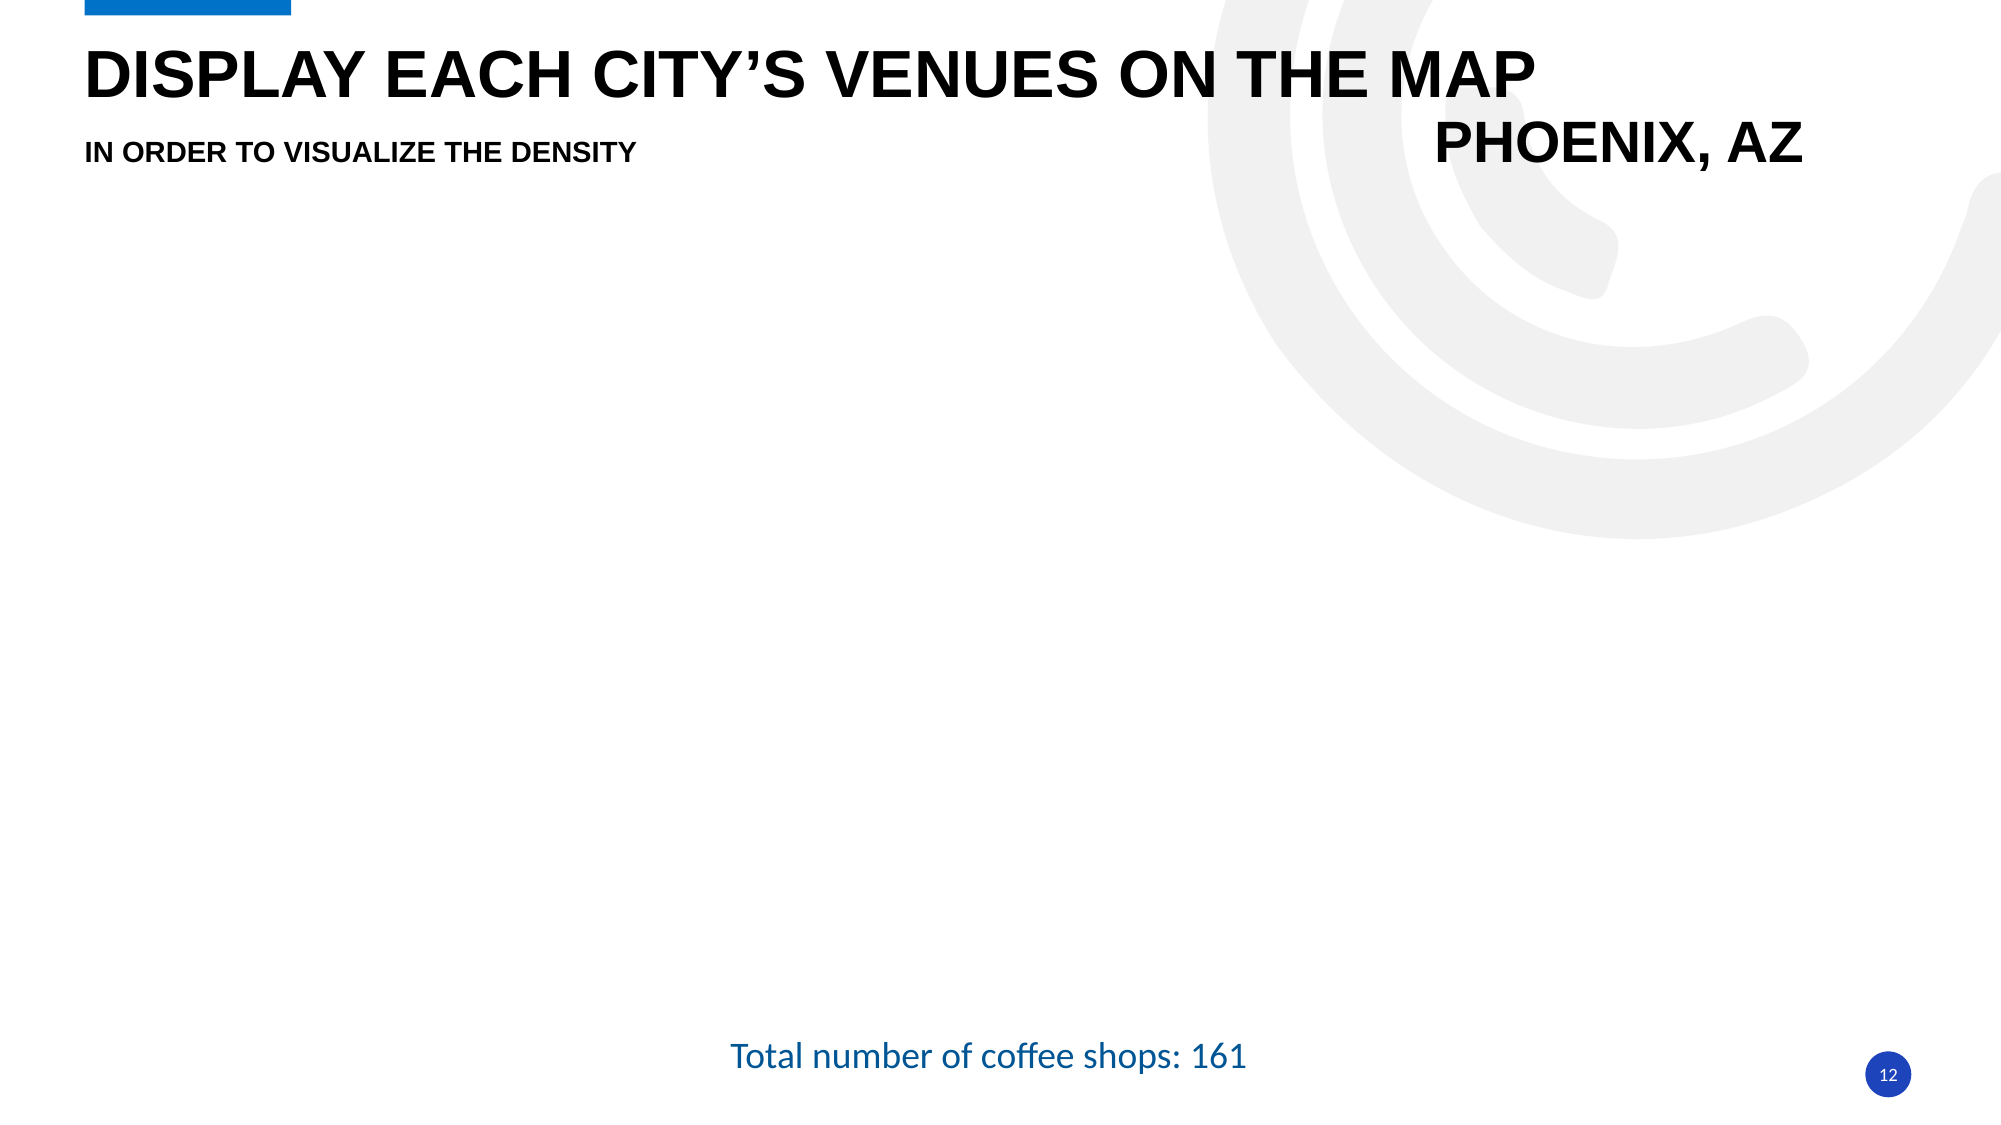

# display each city’s venues on the map in order to visualize the density 						phoenix, AZ

Total number of coffee shops: 161
12